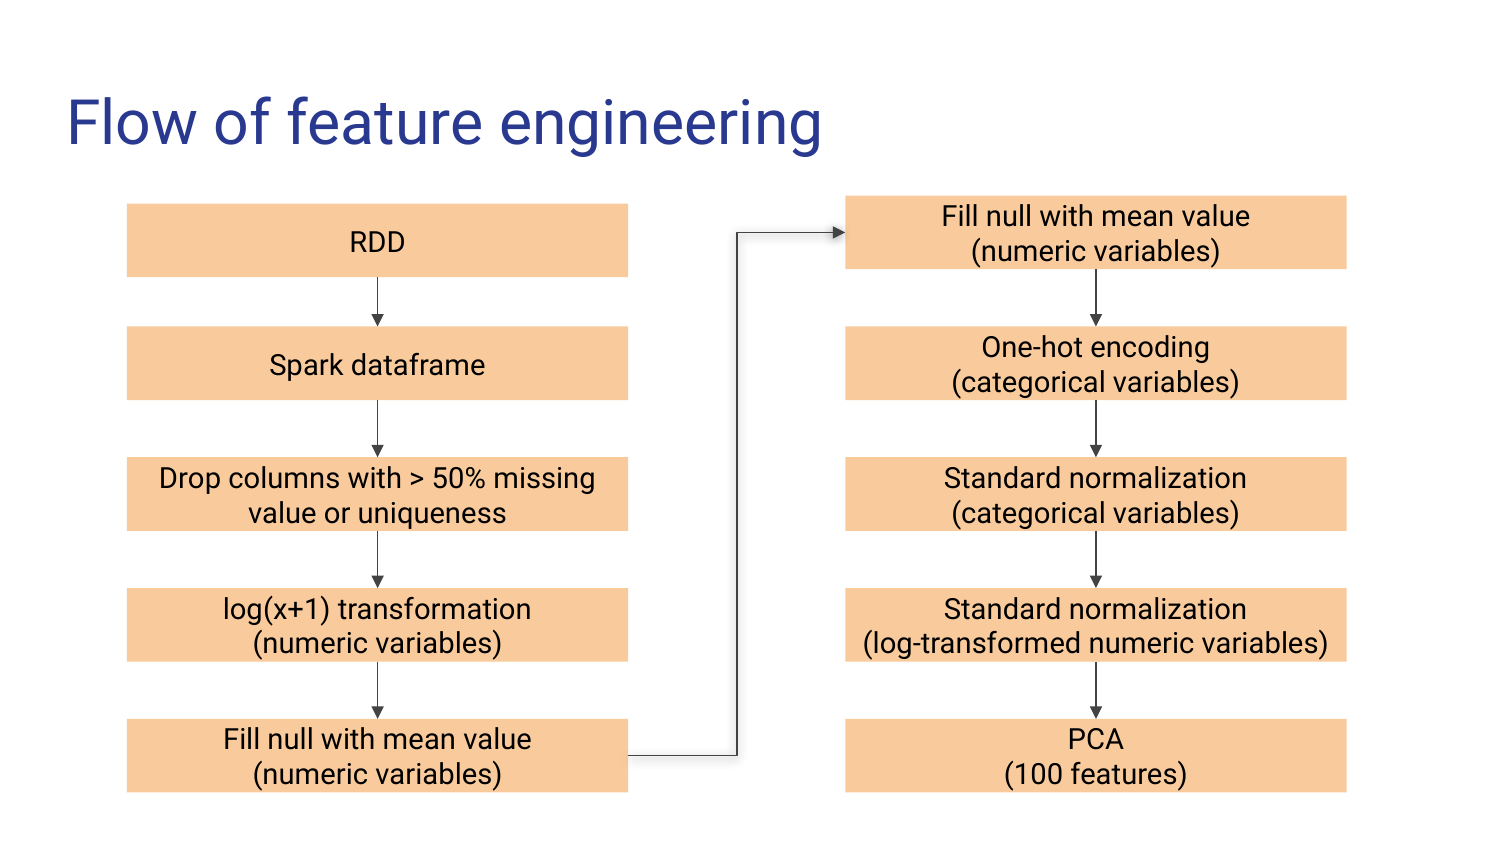

# Flow of feature engineering
Fill null with mean value
(numeric variables)
RDD
Spark dataframe
One-hot encoding
(categorical variables)
Standard normalization
(categorical variables)
Drop columns with > 50% missing value or uniqueness
Standard normalization
(log-transformed numeric variables)
log(x+1) transformation
(numeric variables)
PCA
(100 features)
Fill null with mean value
(numeric variables)